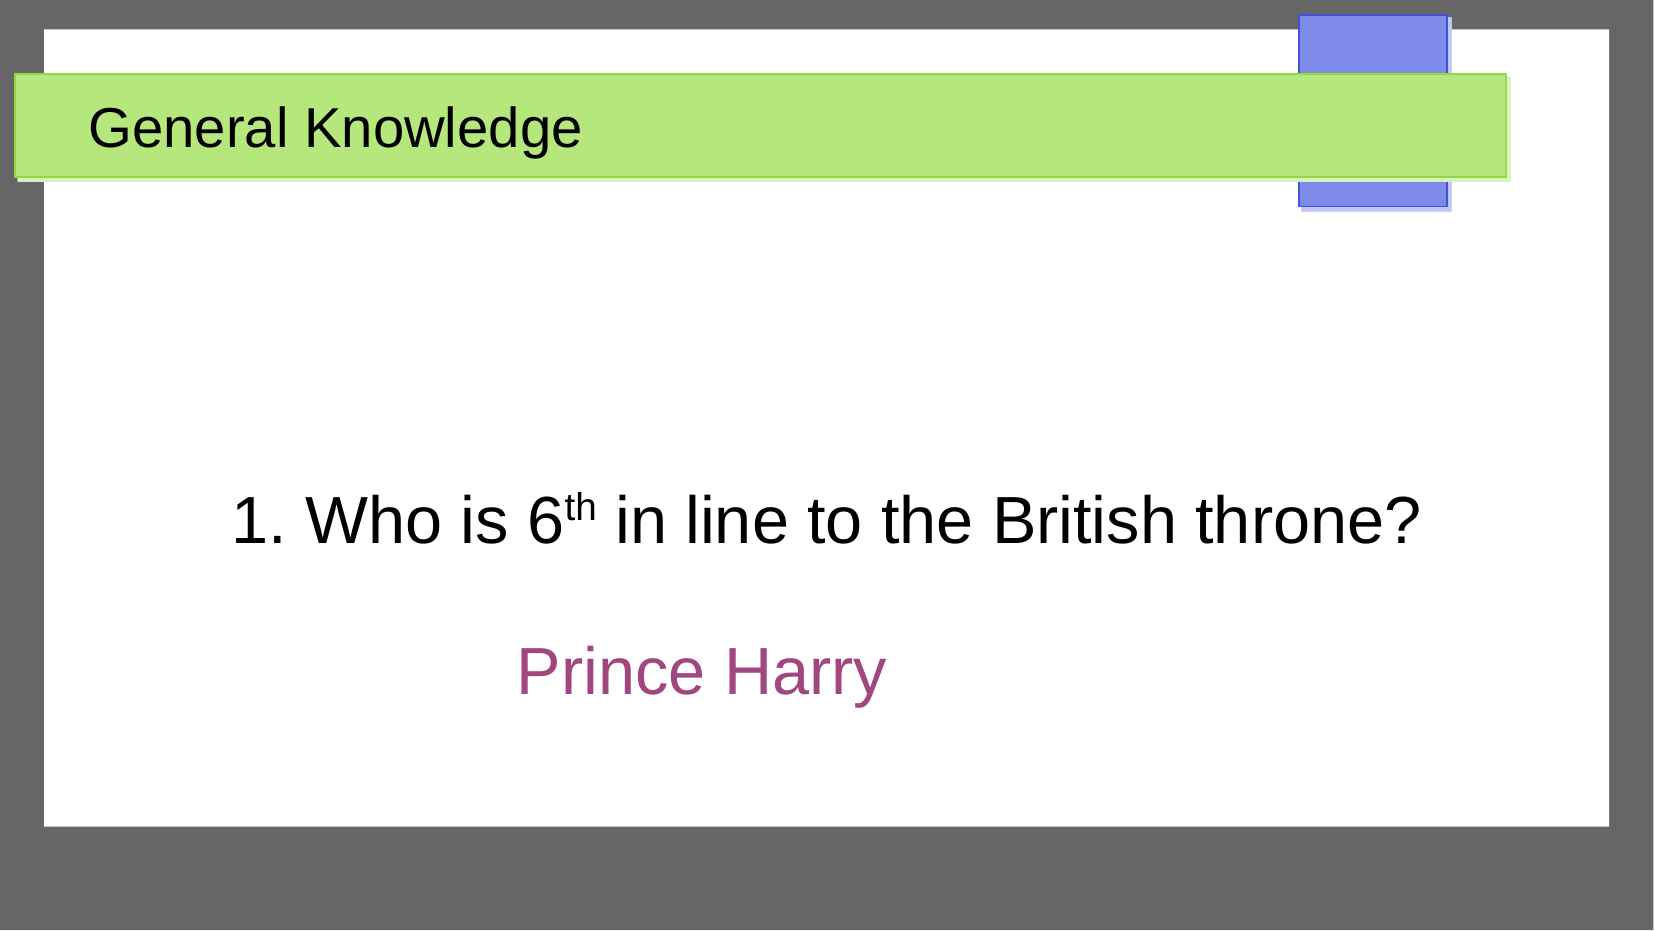

General Knowledge
1. Who is 6th in line to the British throne?
Prince Harry